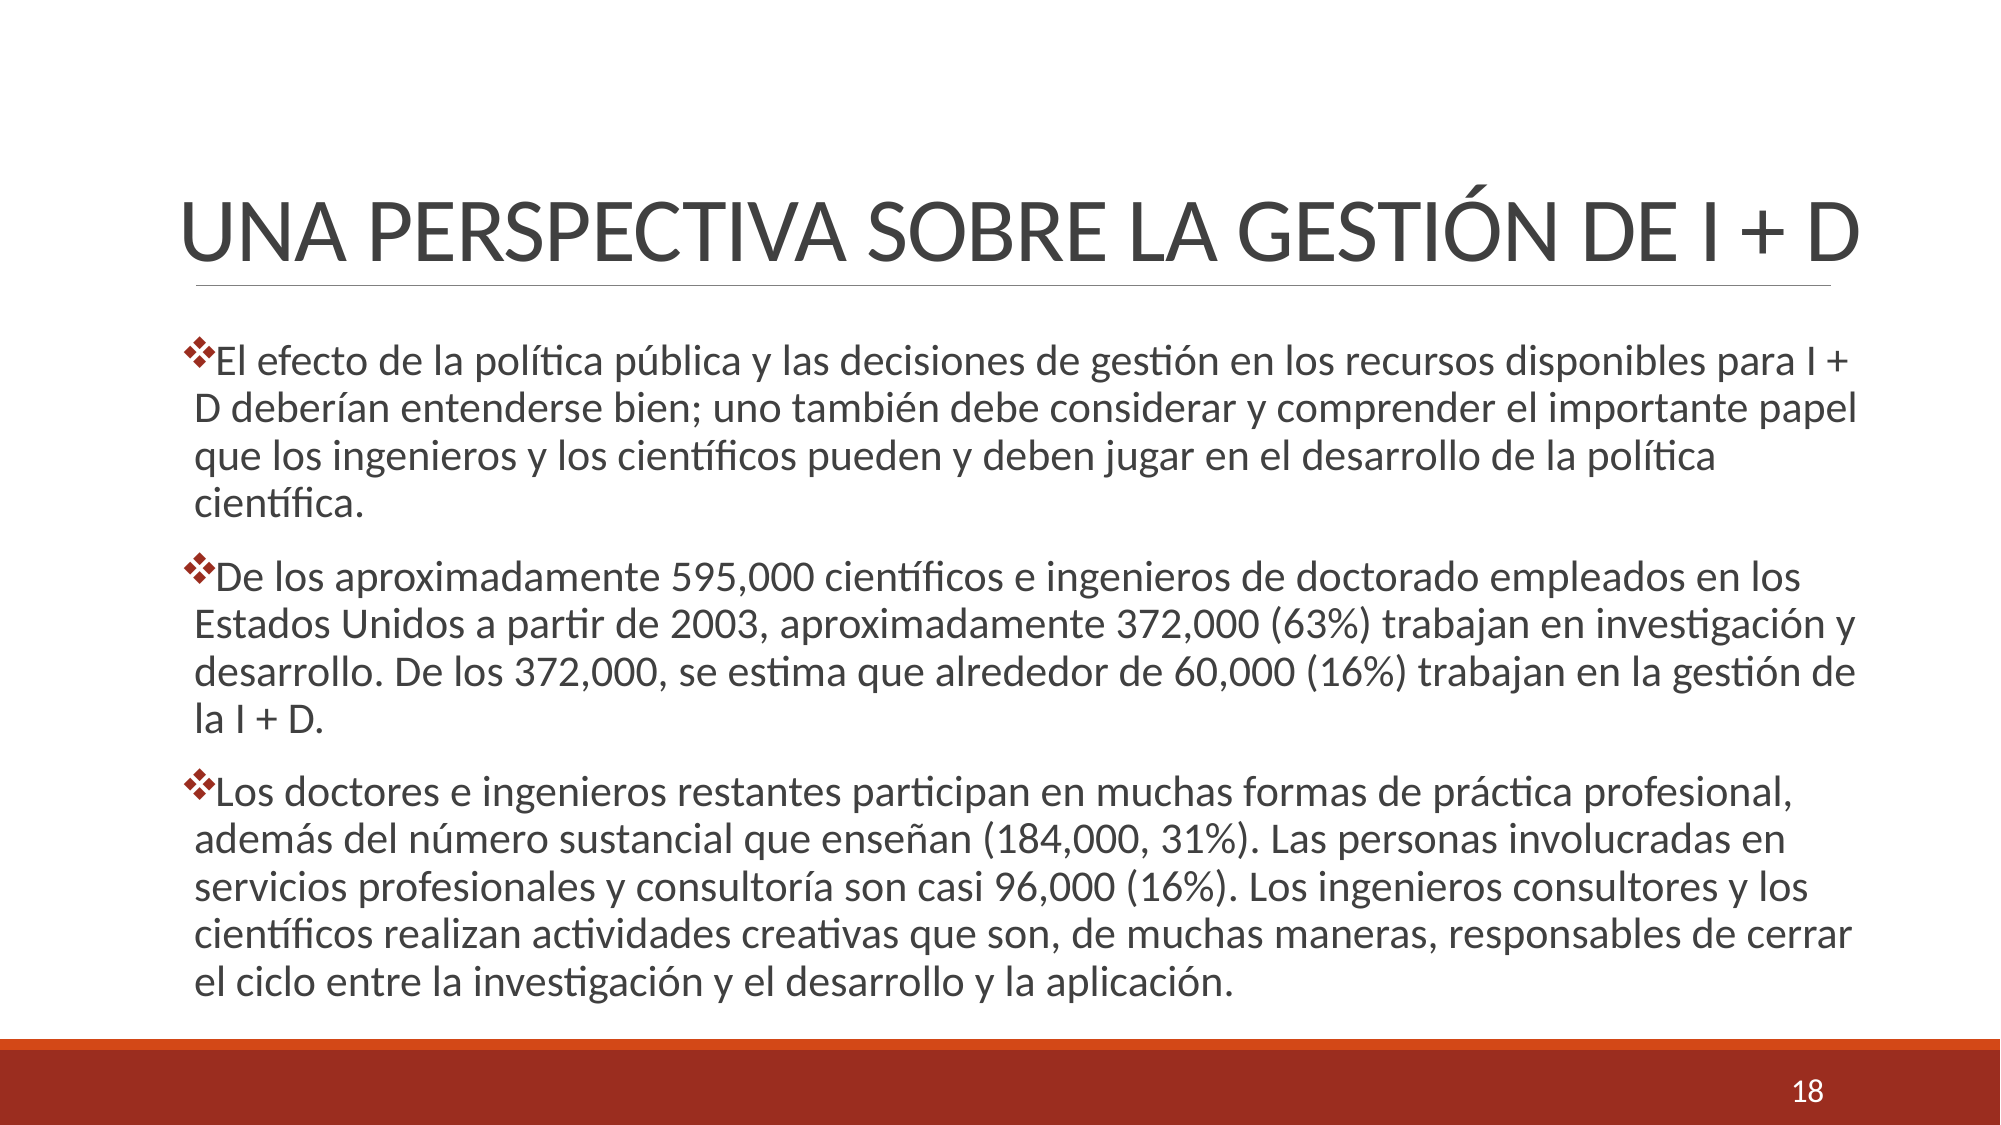

# UNA PERSPECTIVA SOBRE LA GESTIÓN DE I + D
El efecto de la política pública y las decisiones de gestión en los recursos disponibles para I + D deberían entenderse bien; uno también debe considerar y comprender el importante papel que los ingenieros y los científicos pueden y deben jugar en el desarrollo de la política científica.
De los aproximadamente 595,000 científicos e ingenieros de doctorado empleados en los Estados Unidos a partir de 2003, aproximadamente 372,000 (63%) trabajan en investigación y desarrollo. De los 372,000, se estima que alrededor de 60,000 (16%) trabajan en la gestión de la I + D.
Los doctores e ingenieros restantes participan en muchas formas de práctica profesional, además del número sustancial que enseñan (184,000, 31%). Las personas involucradas en servicios profesionales y consultoría son casi 96,000 (16%). Los ingenieros consultores y los científicos realizan actividades creativas que son, de muchas maneras, responsables de cerrar el ciclo entre la investigación y el desarrollo y la aplicación.
18